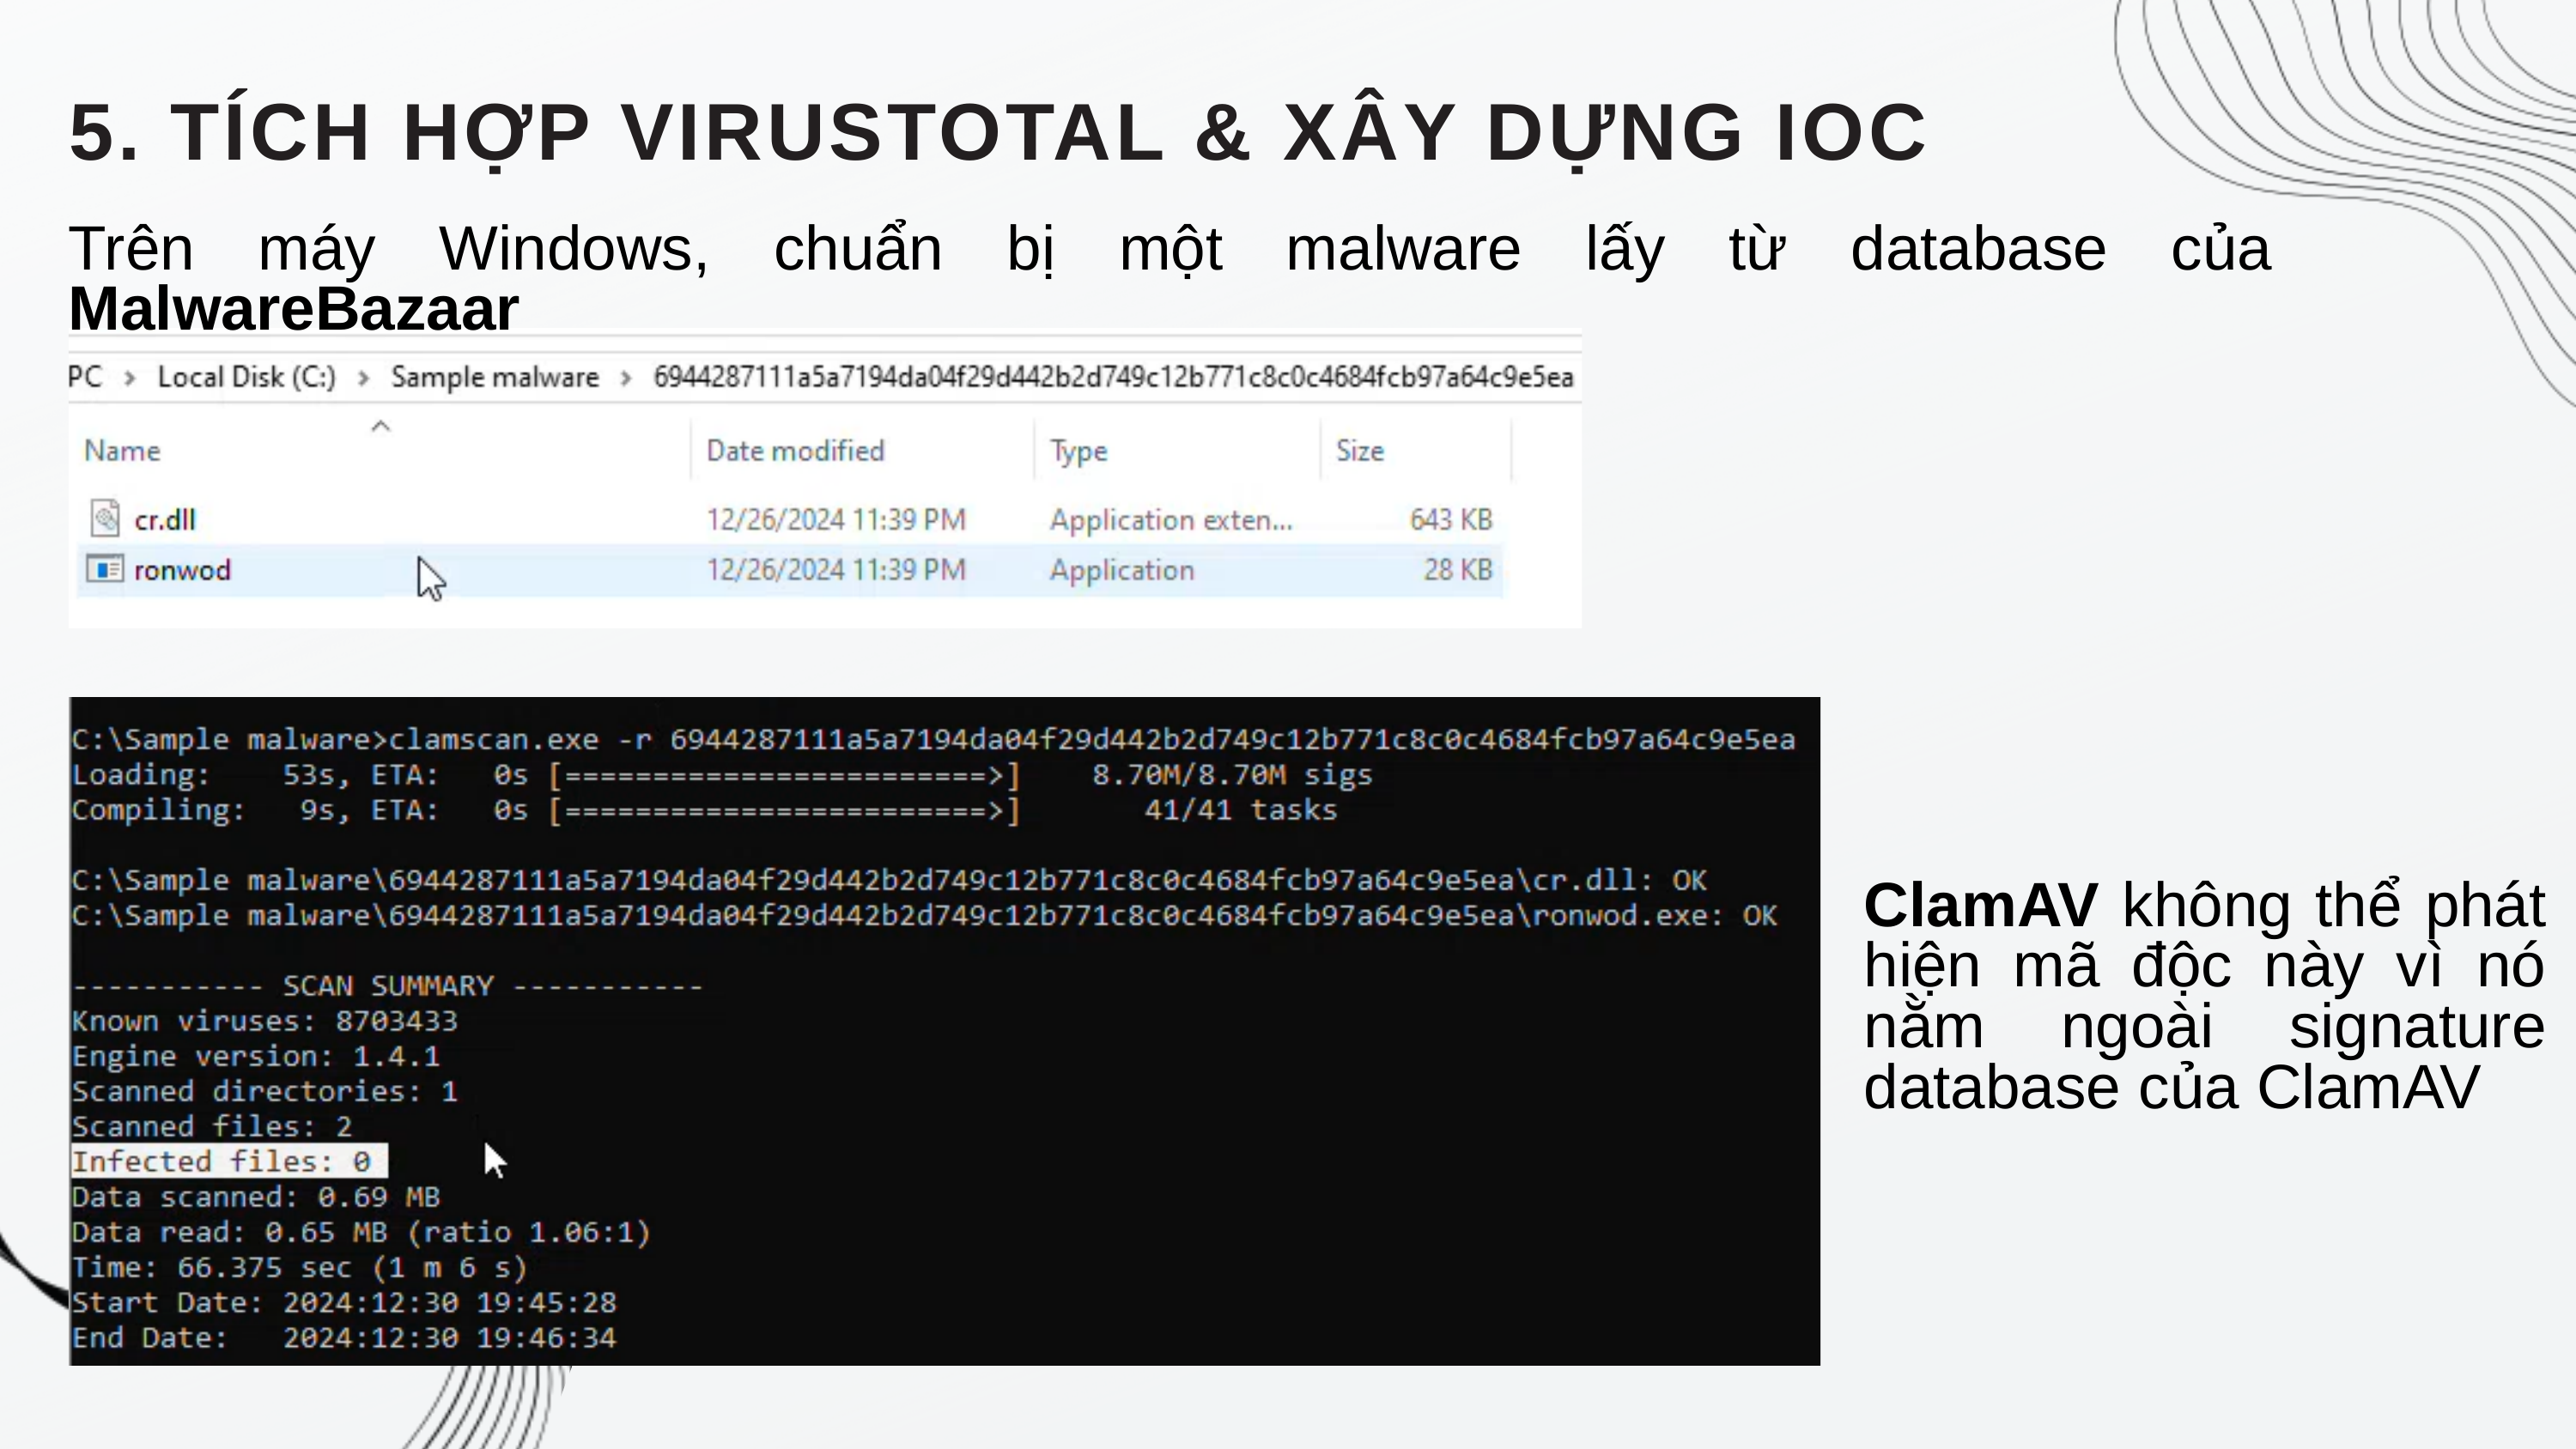

5. TÍCH HỢP VIRUSTOTAL & XÂY DỰNG IOC
Trên máy Windows, chuẩn bị một malware lấy từ database của MalwareBazaar

ClamAV không thể phát hiện mã độc này vì nó nằm ngoài signature database của ClamAV